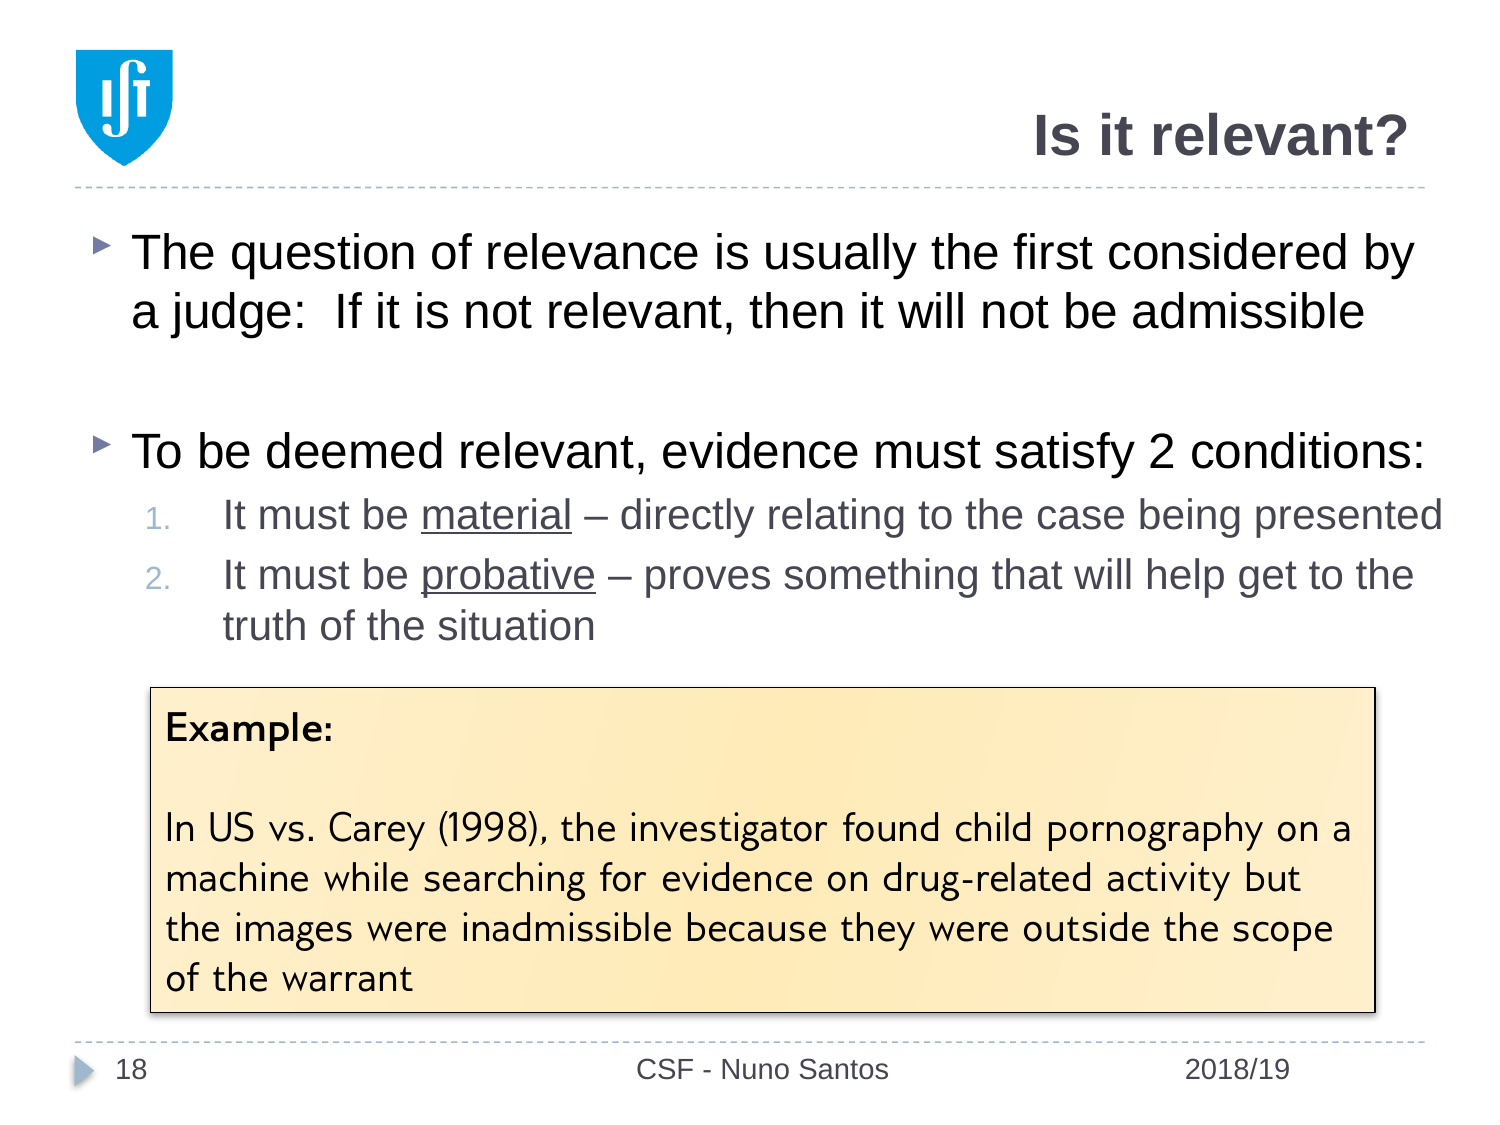

# Is it relevant?
The question of relevance is usually the first considered by a judge:  If it is not relevant, then it will not be admissible

To be deemed relevant, evidence must satisfy 2 conditions:
It must be material – directly relating to the case being presented
It must be probative – proves something that will help get to the truth of the situation

Example:

In US vs. Carey (1998), the investigator found child pornography on a machine while searching for evidence on drug-related activity but the images were inadmissible because they were outside the scope of the warrant
18
CSF - Nuno Santos
2018/19